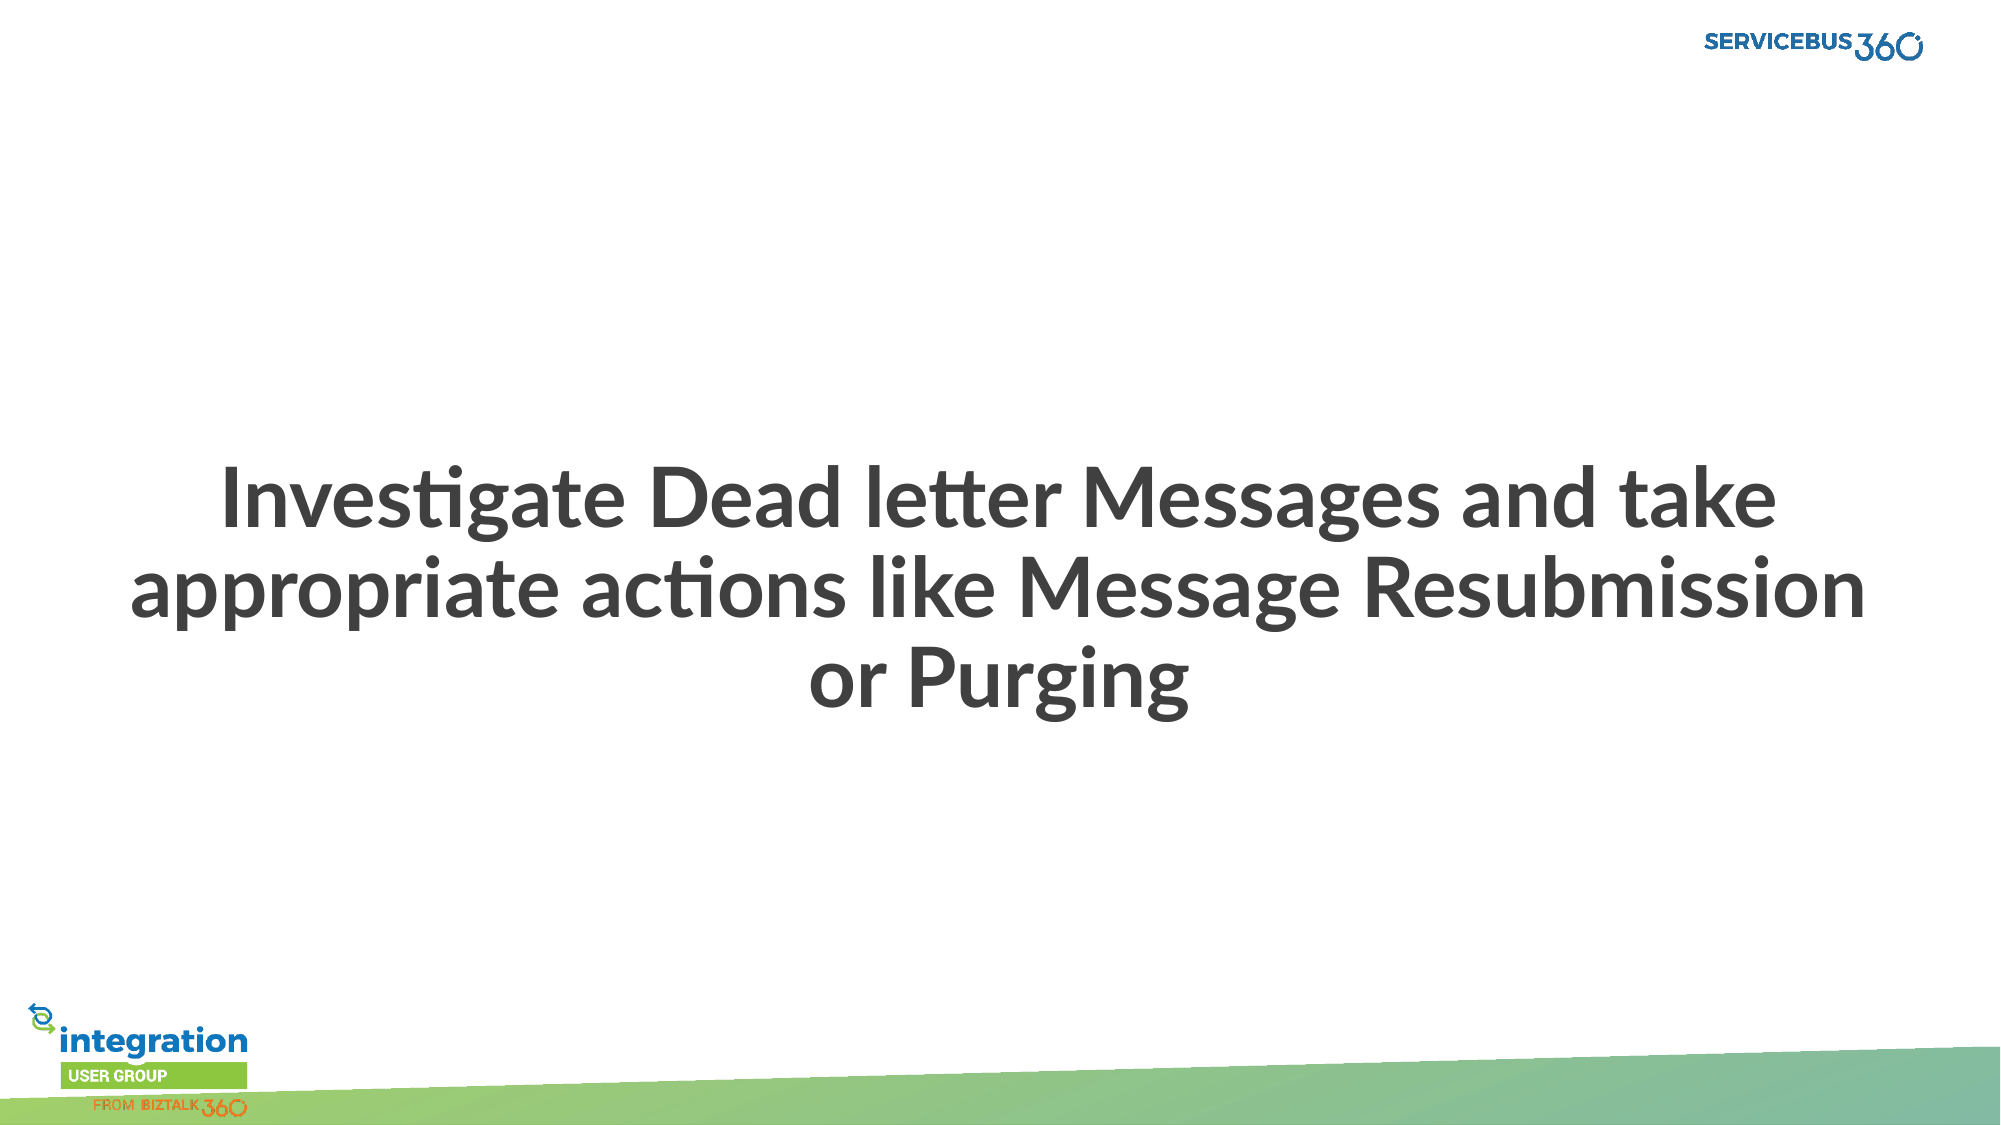

Investigate Dead letter Messages and take appropriate actions like Message Resubmission or Purging